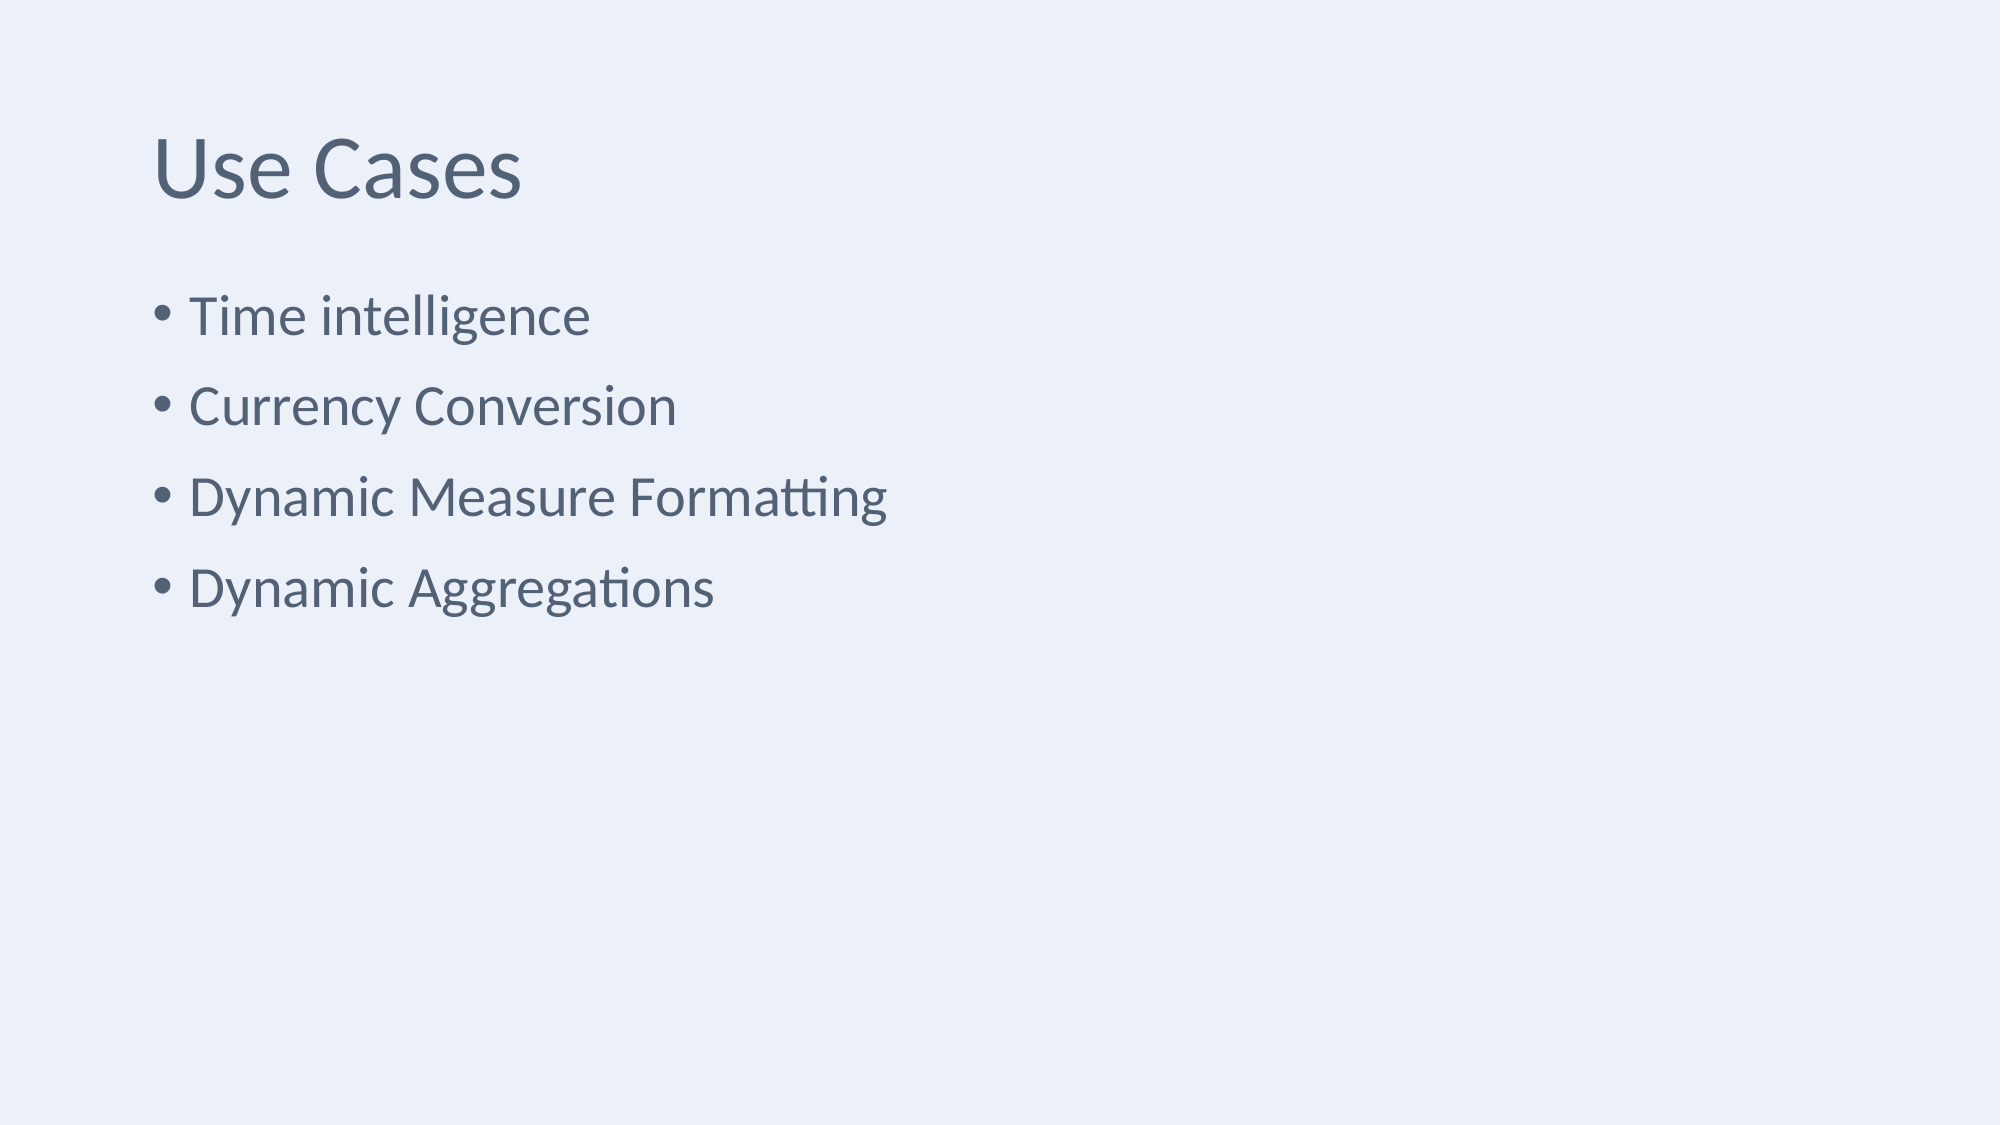

# Use Cases
Time intelligence
Currency Conversion
Dynamic Measure Formatting
Dynamic Aggregations